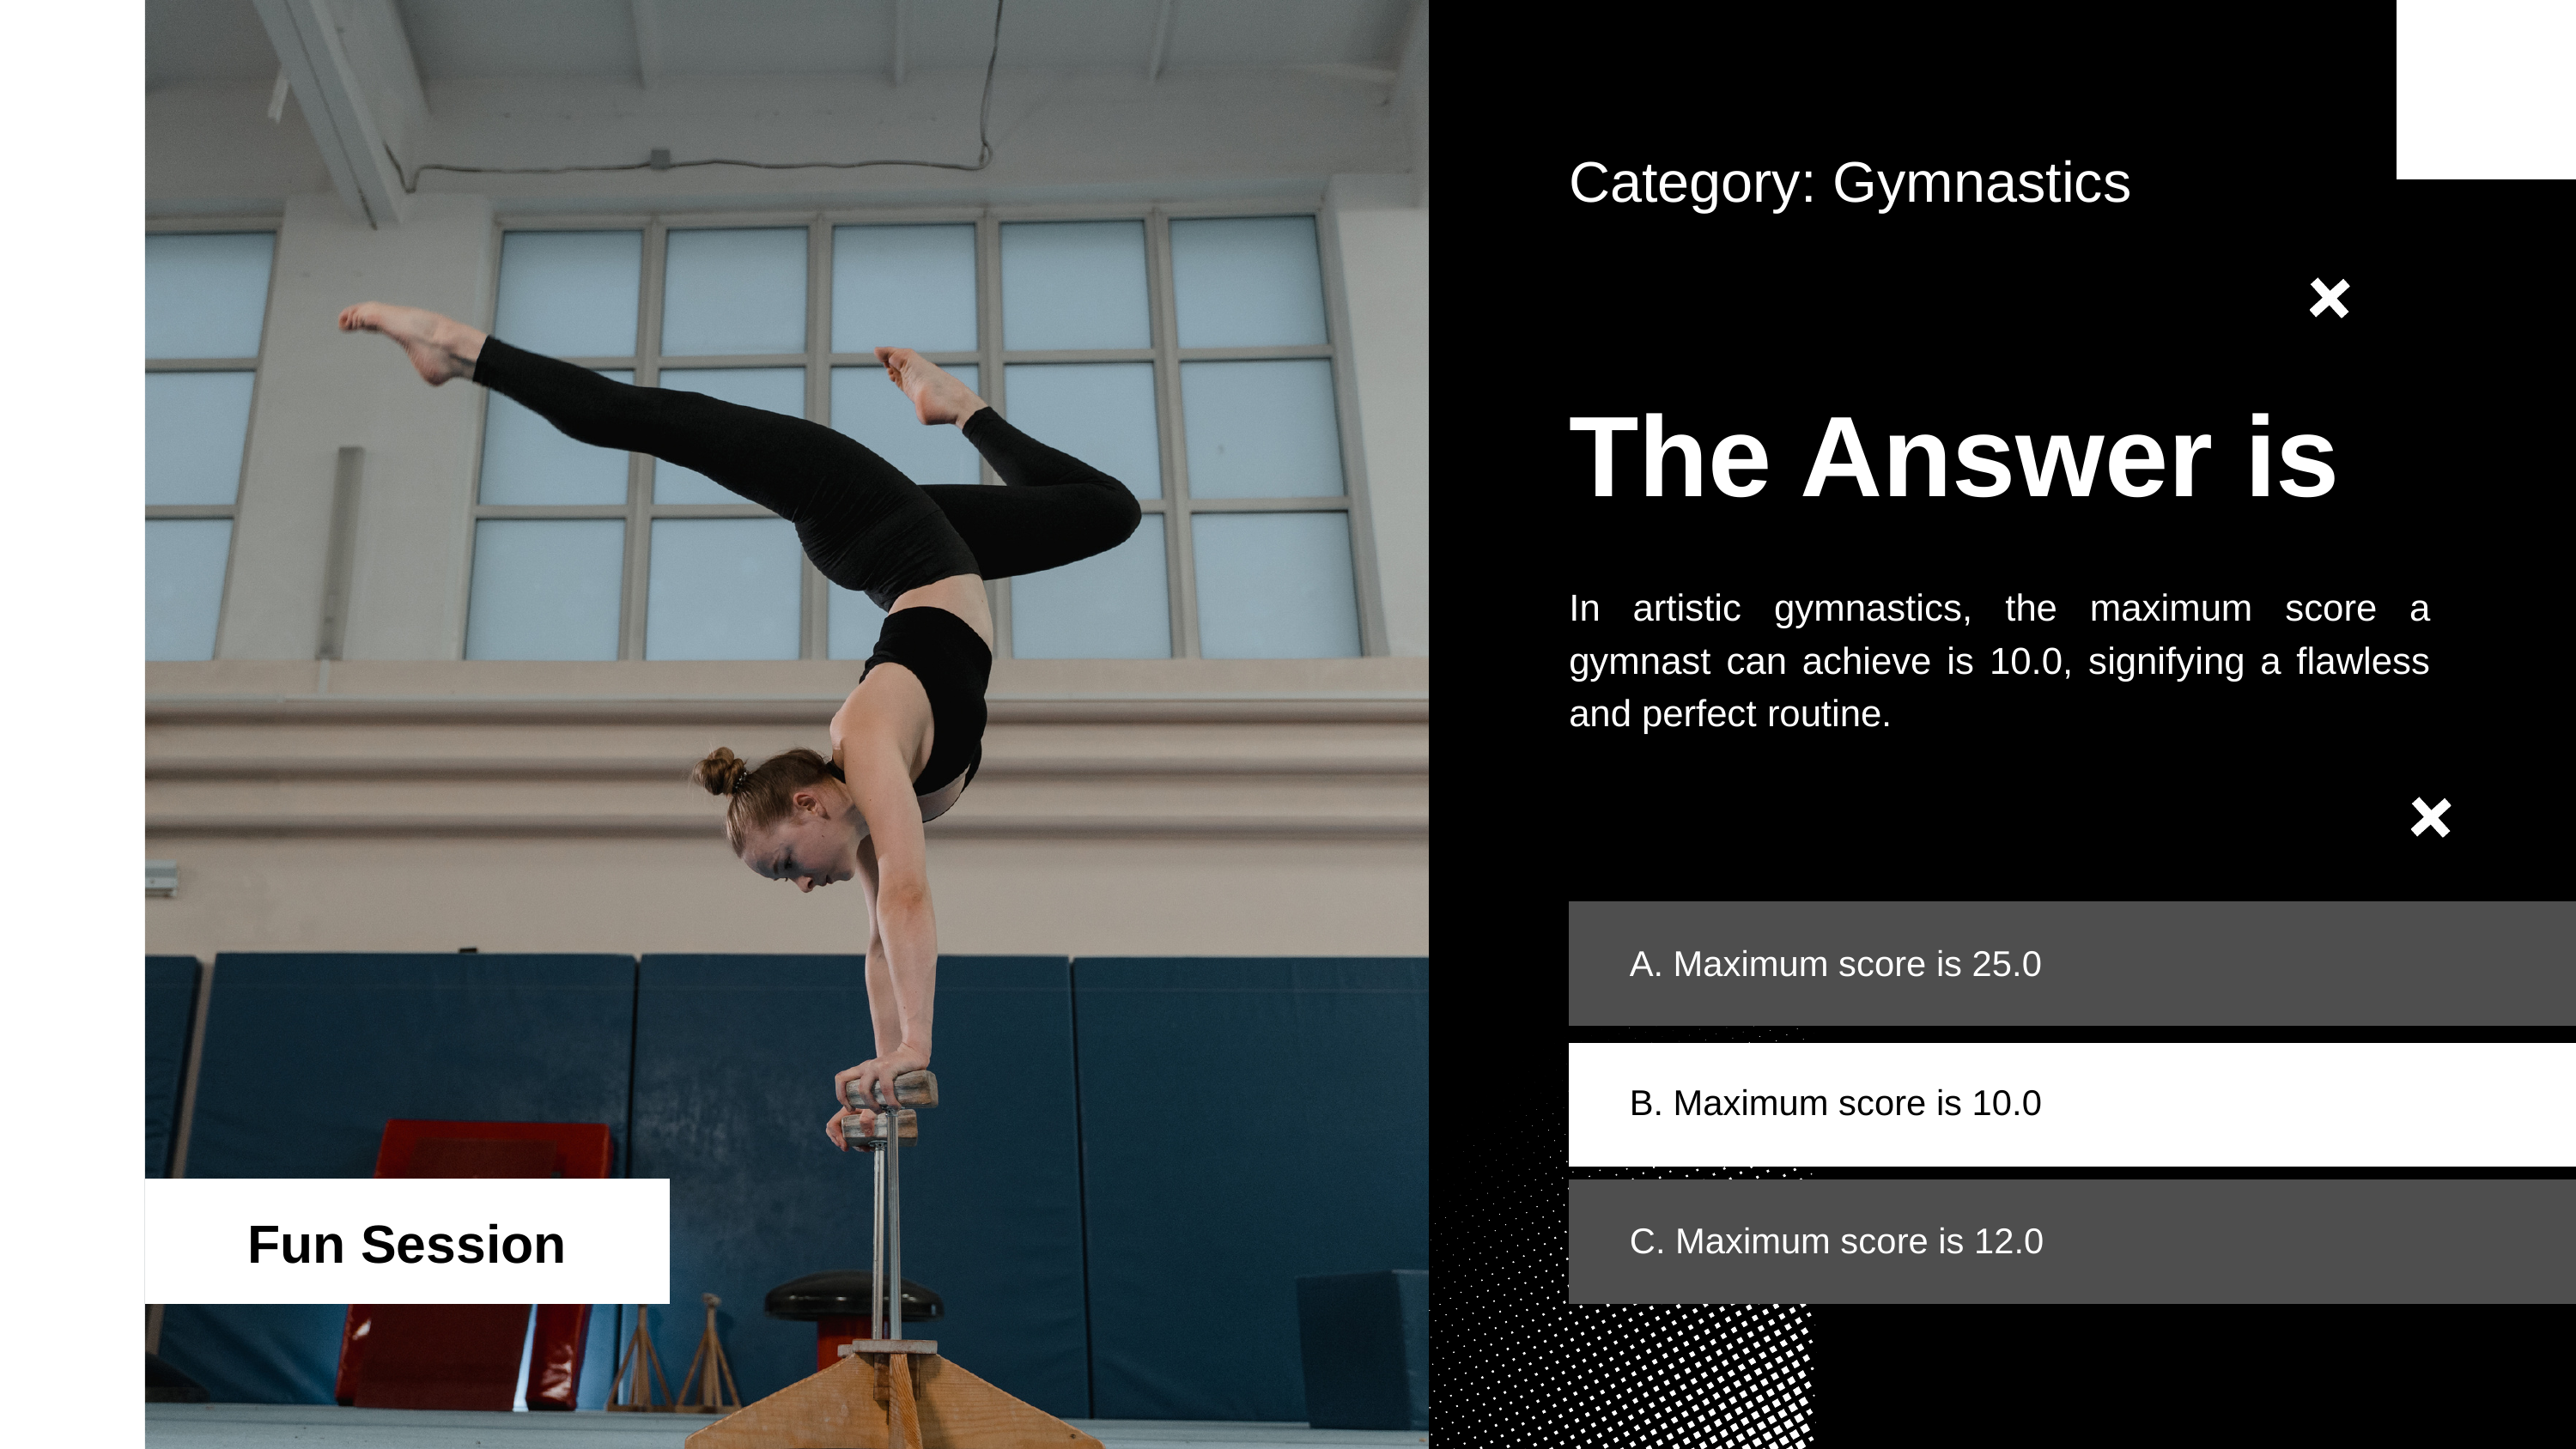

Category: Gymnastics

The Answer is
In artistic gymnastics, the maximum score a gymnast can achieve is 10.0, signifying a flawless and perfect routine.

A. Maximum score is 25.0

B. Maximum score is 10.0

Fun Session
C. Maximum score is 12.0